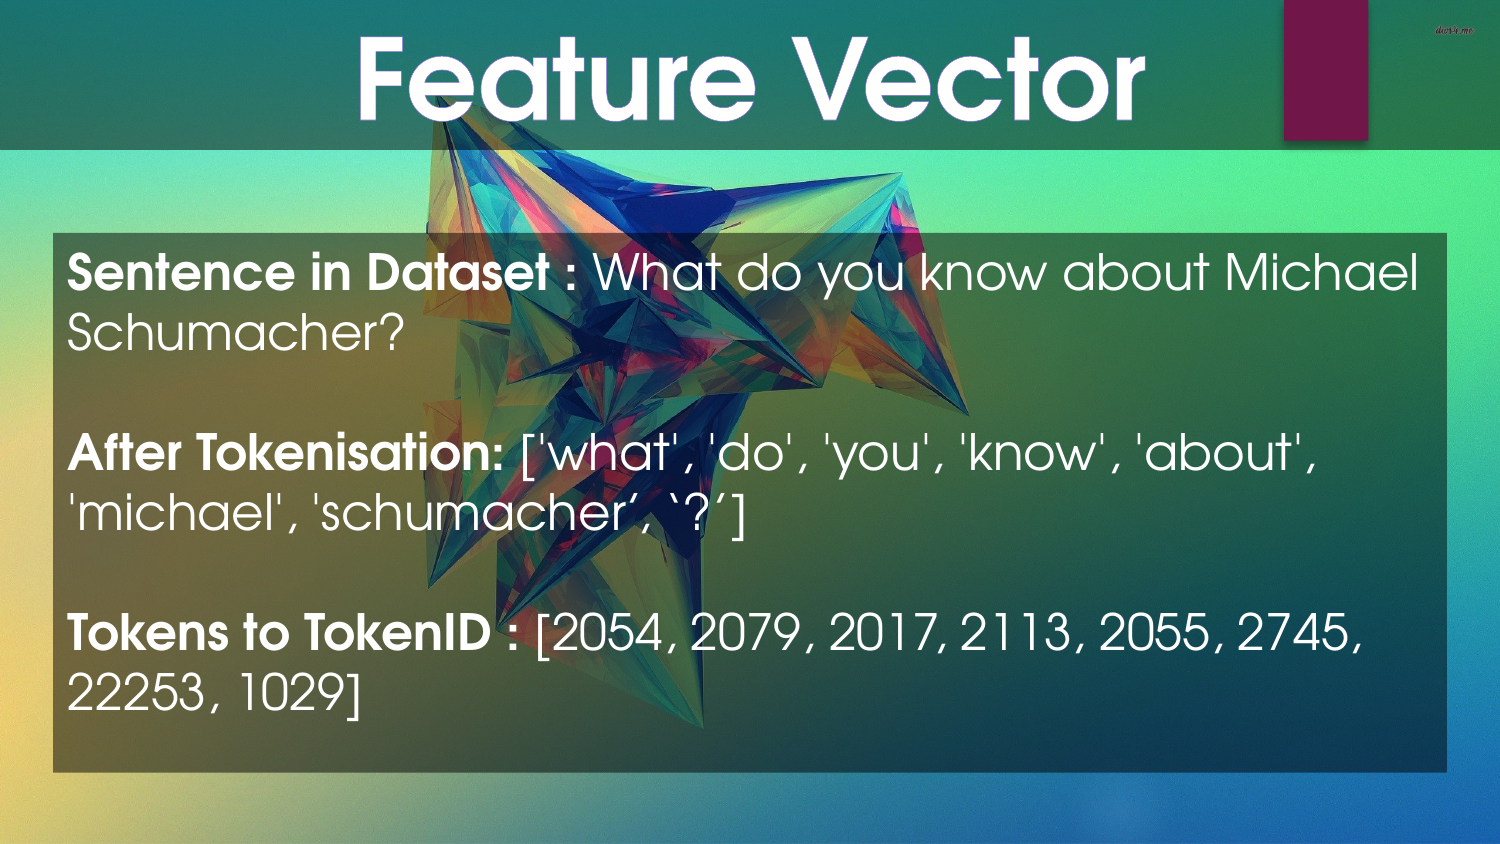

Feature Vector
Sentence in Dataset : What do you know about Michael Schumacher?

After Tokenisation: ['what', 'do', 'you', 'know', 'about', 'michael', 'schumacher’, ‘?’]

Tokens to TokenID : [2054, 2079, 2017, 2113, 2055, 2745, 22253, 1029]